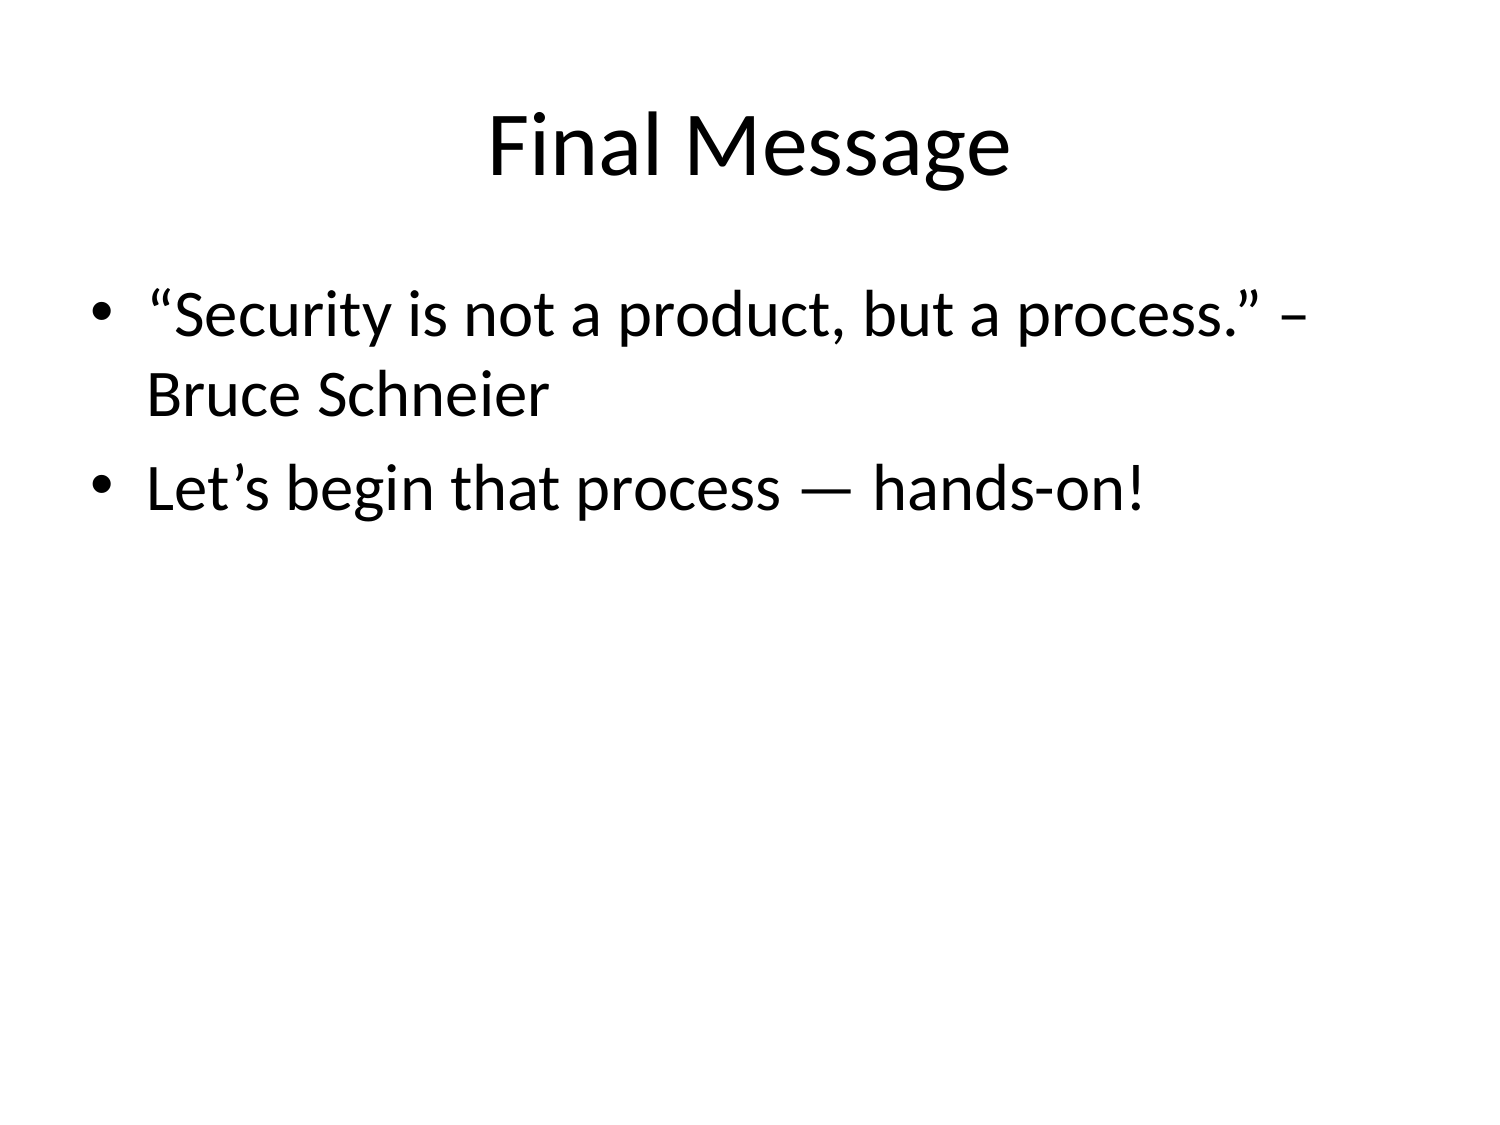

# Final Message
“Security is not a product, but a process.” – Bruce Schneier
Let’s begin that process — hands-on!